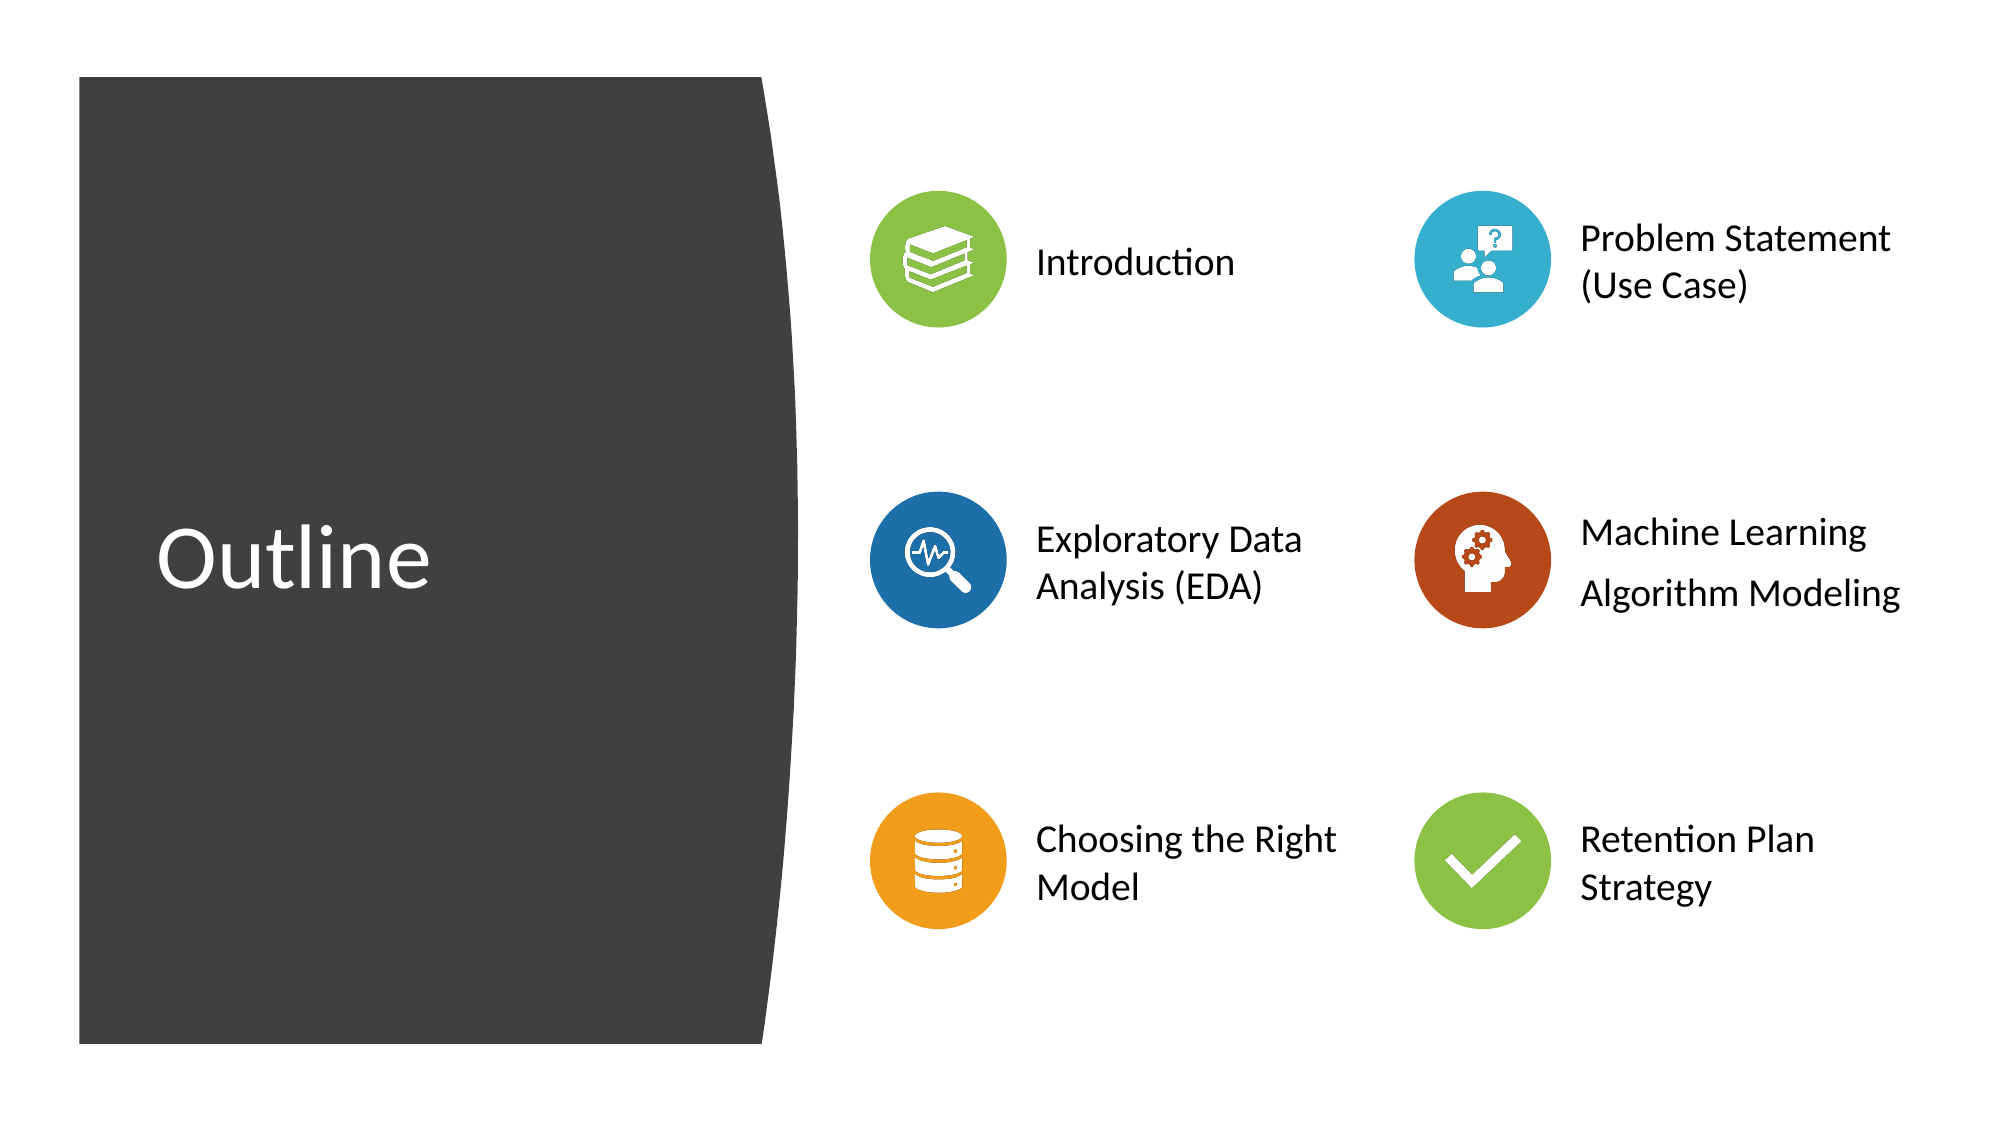

Introduction
Problem Statement (Use Case)
Exploratory Data Analysis (EDA)
Machine Learning
Algorithm Modeling
Choosing the Right Model
Retention Plan Strategy

# Outline